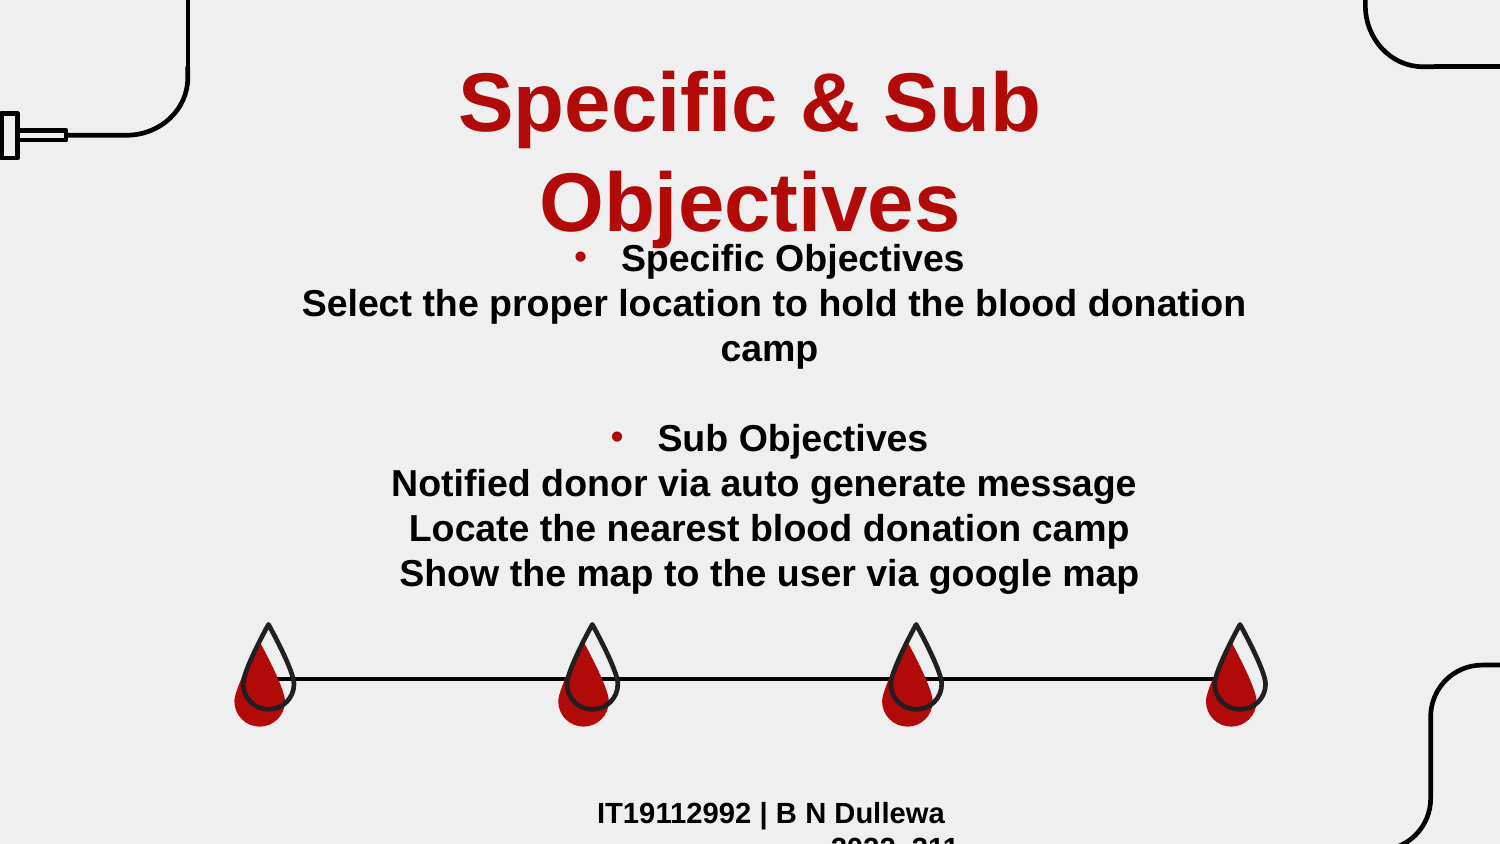

# Specific & Sub Objectives
Specific Objectives
Select the proper location to hold the blood donation camp
Sub Objectives
Notified donor via auto generate message
Locate the nearest blood donation camp
Show the map to the user via google map

IT19112992 | B N Dullewa                               2022_311